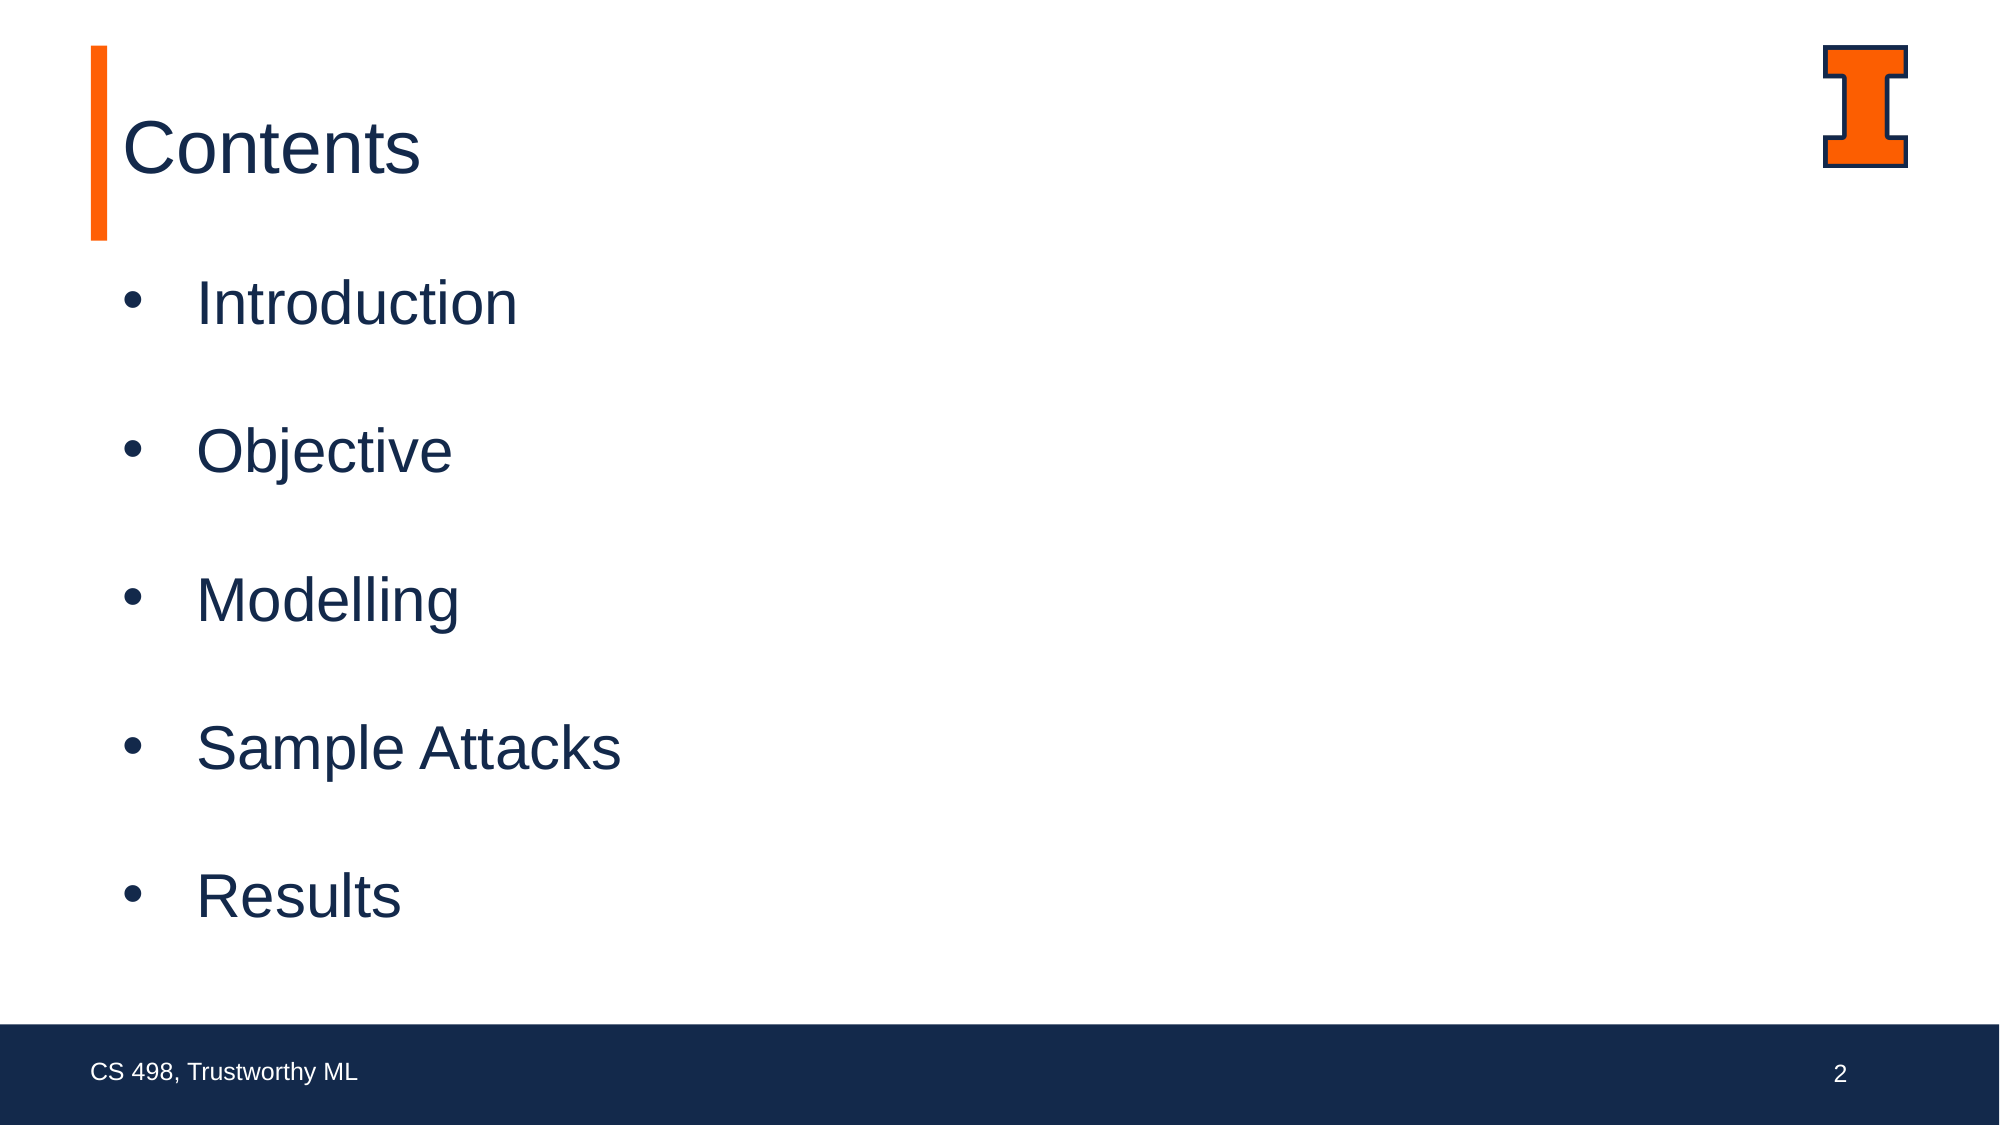

Contents
Introduction

Objective

Modelling

Sample Attacks

Results
CS 498, Trustworthy ML
2